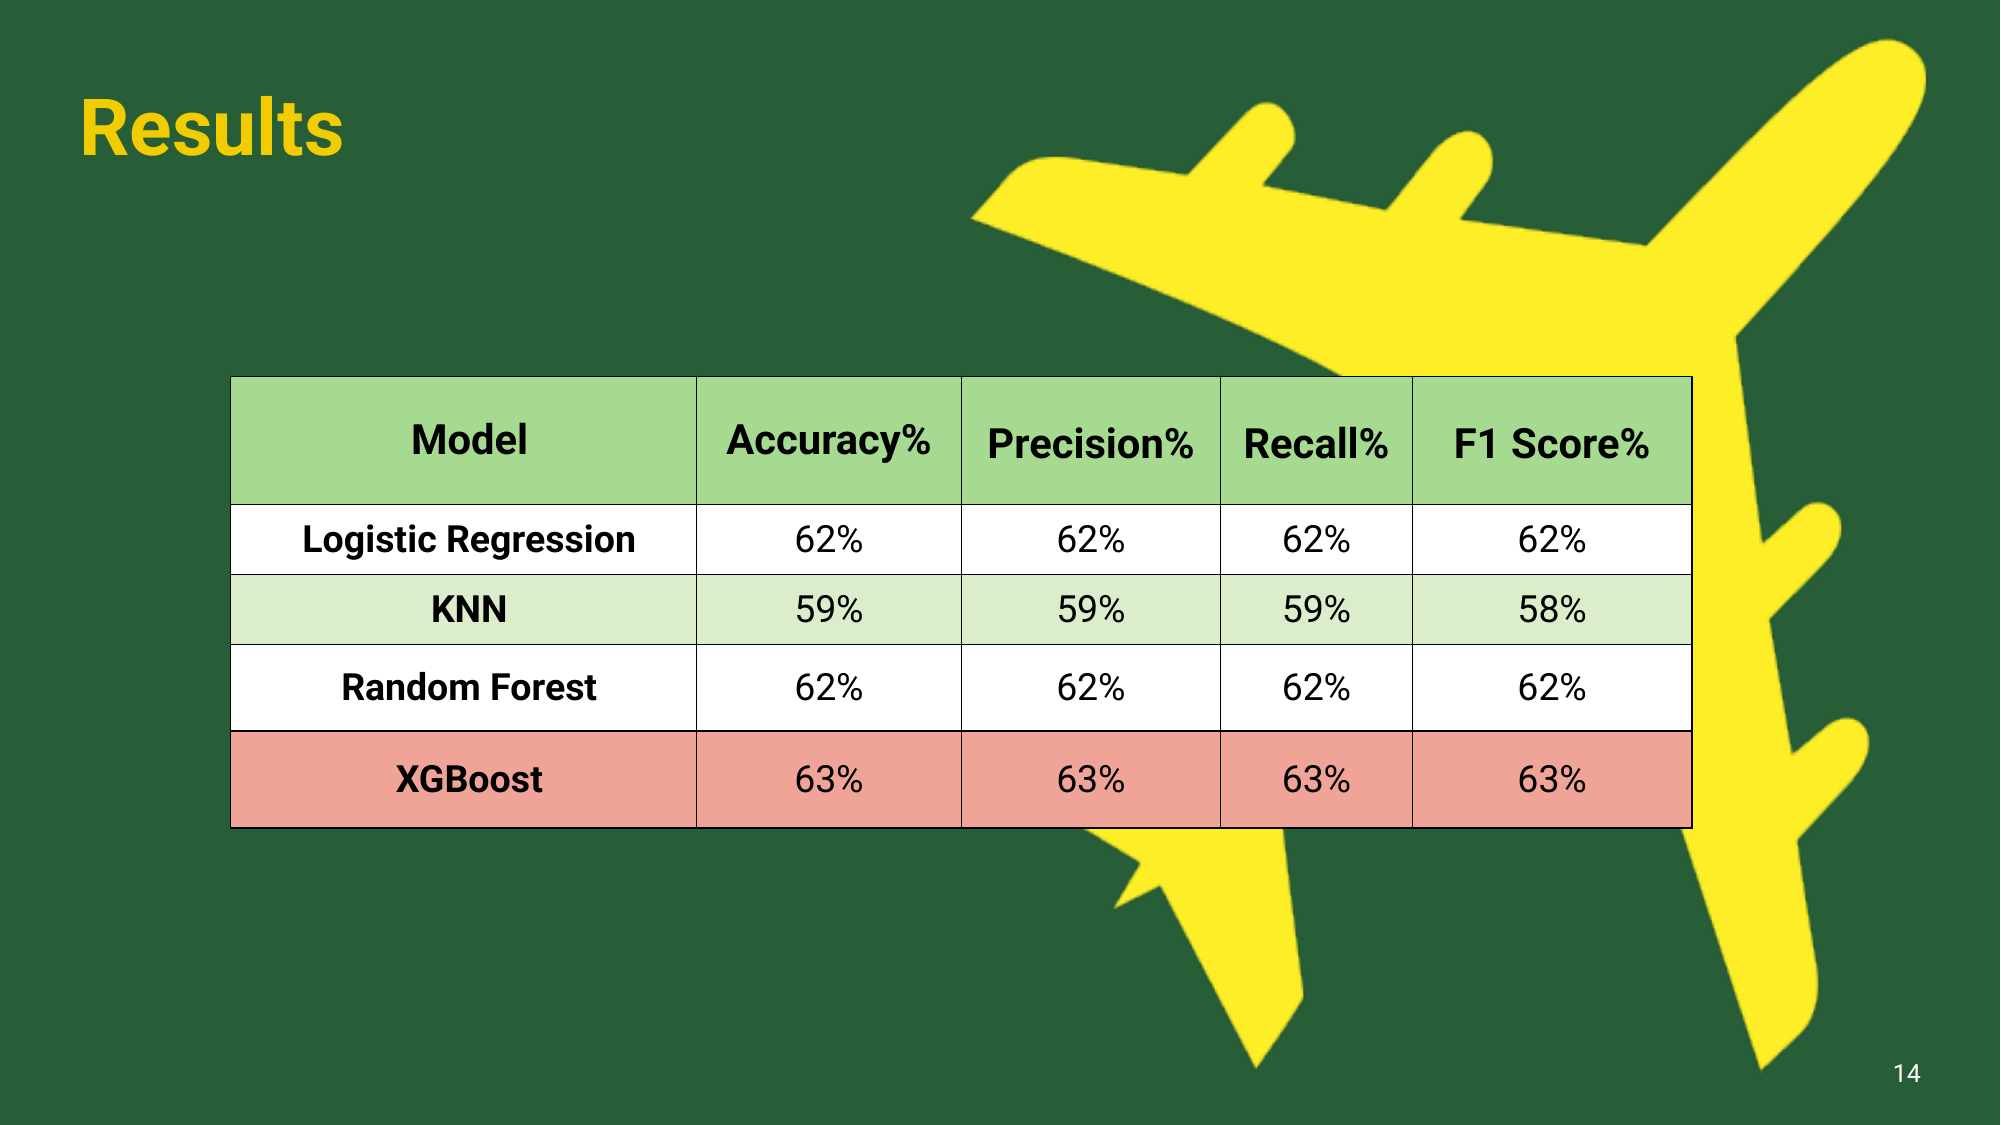

Results
| Model | Accuracy% | Precision% | Recall% | F1 Score% |
| --- | --- | --- | --- | --- |
| Logistic Regression | 62% | 62% | 62% | 62% |
| KNN | 59% | 59% | 59% | 58% |
| Random Forest | 62% | 62% | 62% | 62% |
| XGBoost | 63% | 63% | 63% | 63% |
14